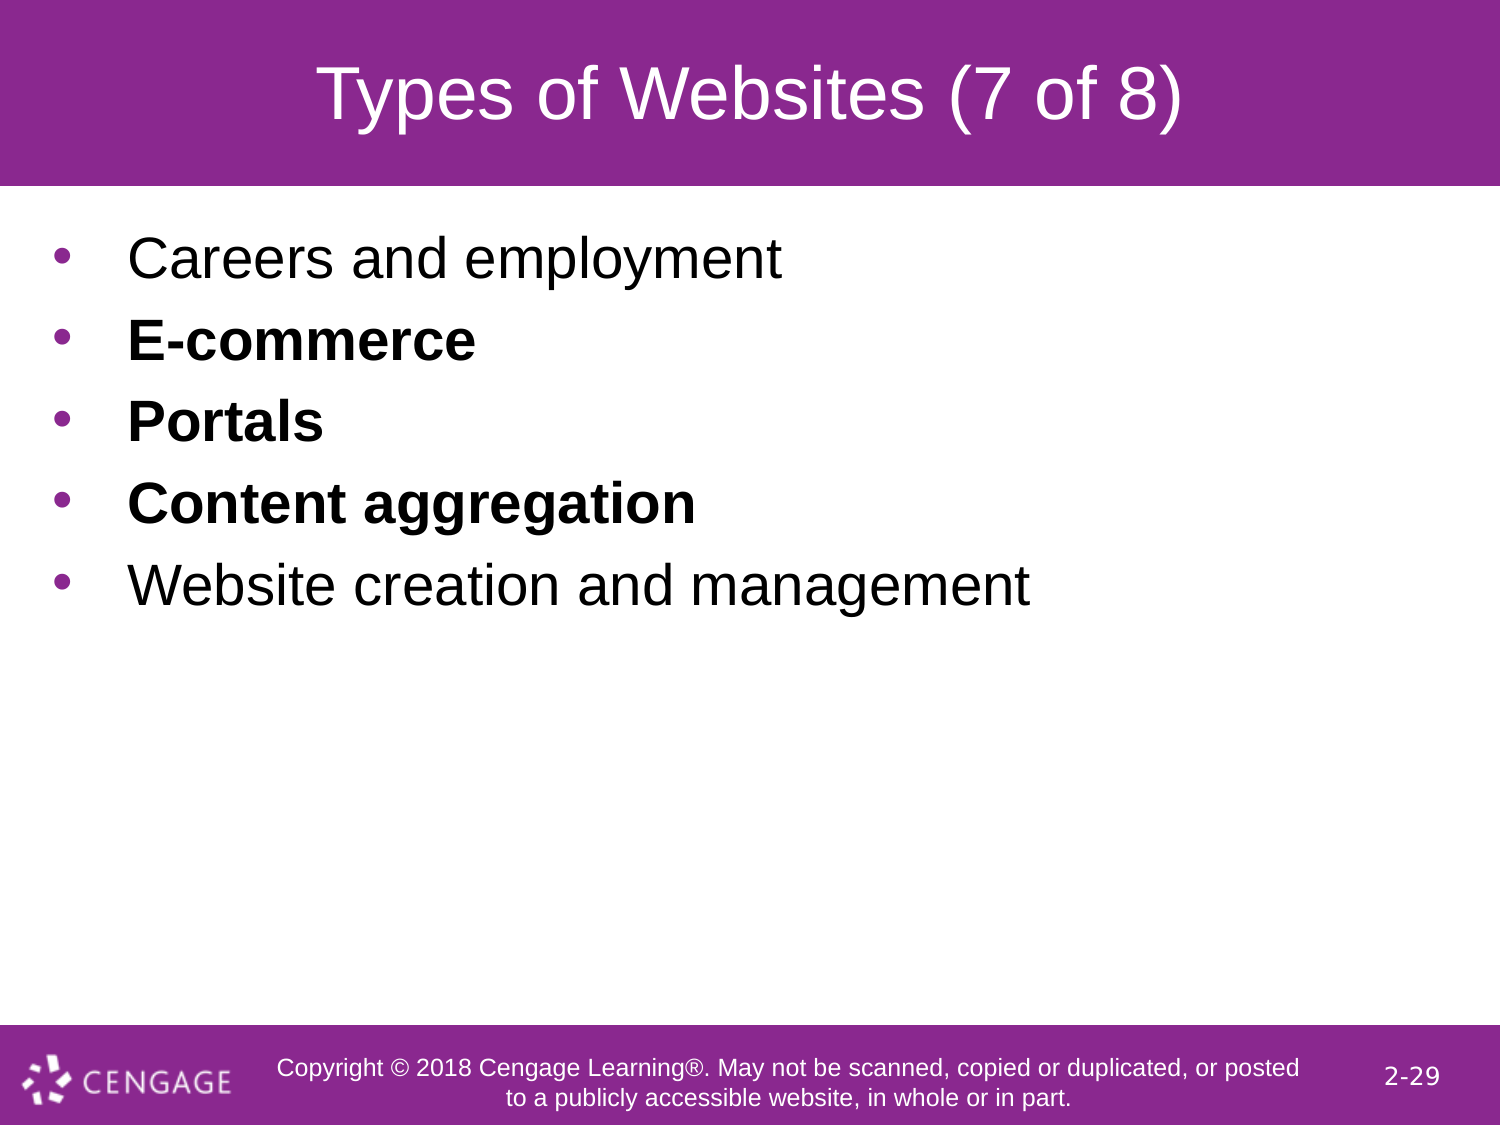

# Types of Websites (7 of 8)
Careers and employment
E-commerce
Portals
Content aggregation
Website creation and management